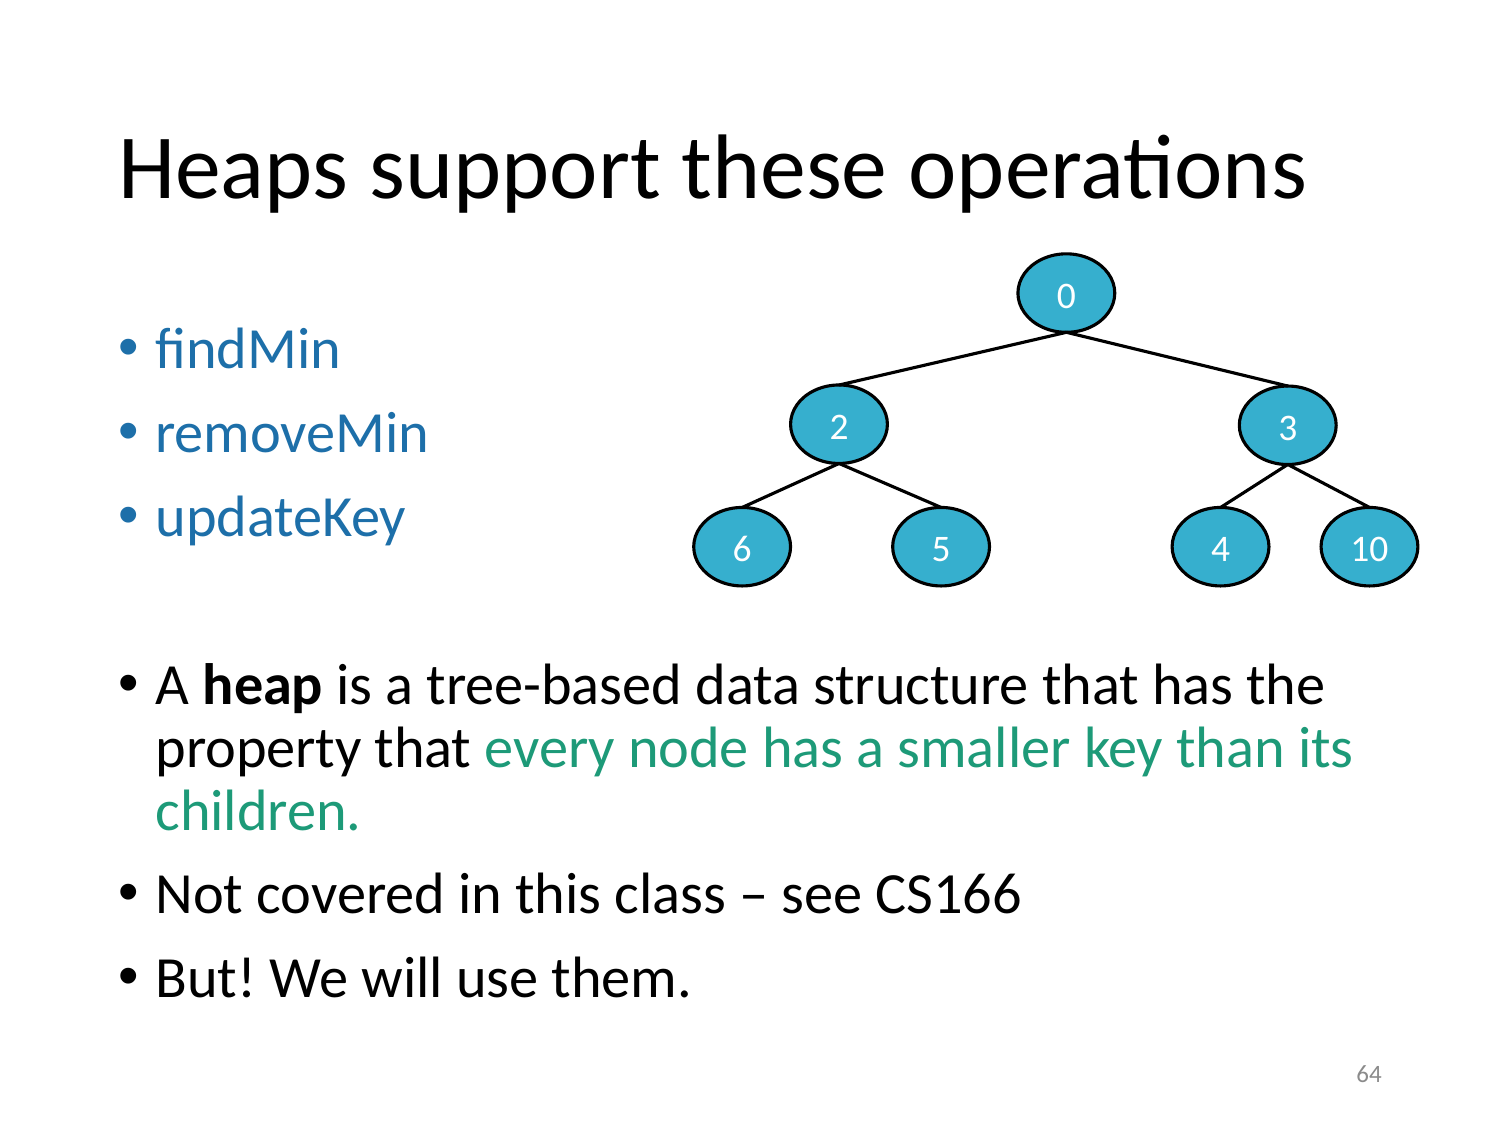

# Heaps support these operations
0
2
3
6
5
4
10
findMin
removeMin
updateKey

A heap is a tree-based data structure that has the property that every node has a smaller key than its children.
Not covered in this class – see CS166
But! We will use them.

64